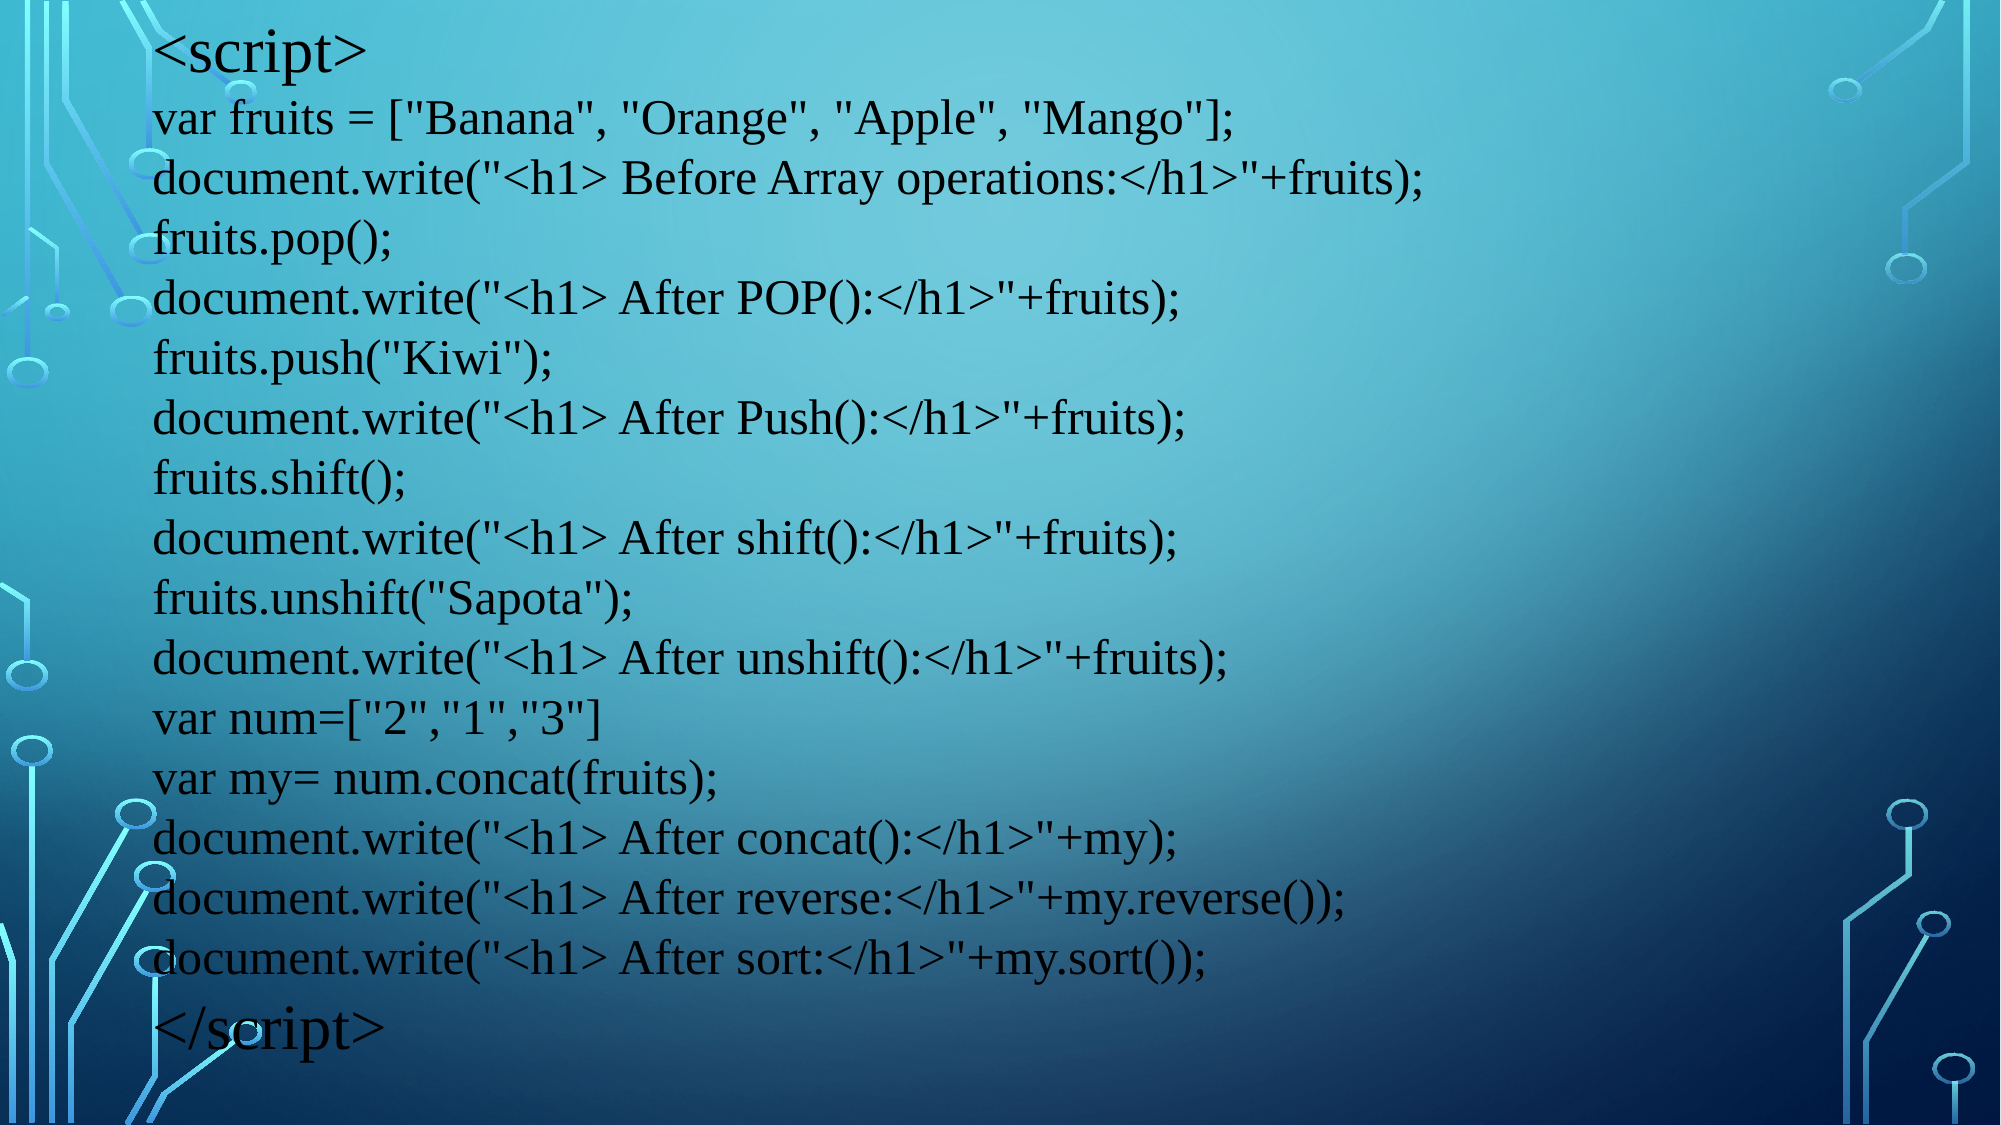

<script>
var fruits = ["Banana", "Orange", "Apple", "Mango"];
document.write("<h1> Before Array operations:</h1>"+fruits);
fruits.pop();
document.write("<h1> After POP():</h1>"+fruits);
fruits.push("Kiwi");
document.write("<h1> After Push():</h1>"+fruits);
fruits.shift();
document.write("<h1> After shift():</h1>"+fruits);
fruits.unshift("Sapota");
document.write("<h1> After unshift():</h1>"+fruits);
var num=["2","1","3"]
var my= num.concat(fruits);
document.write("<h1> After concat():</h1>"+my);
document.write("<h1> After reverse:</h1>"+my.reverse());
document.write("<h1> After sort:</h1>"+my.sort());
</script>